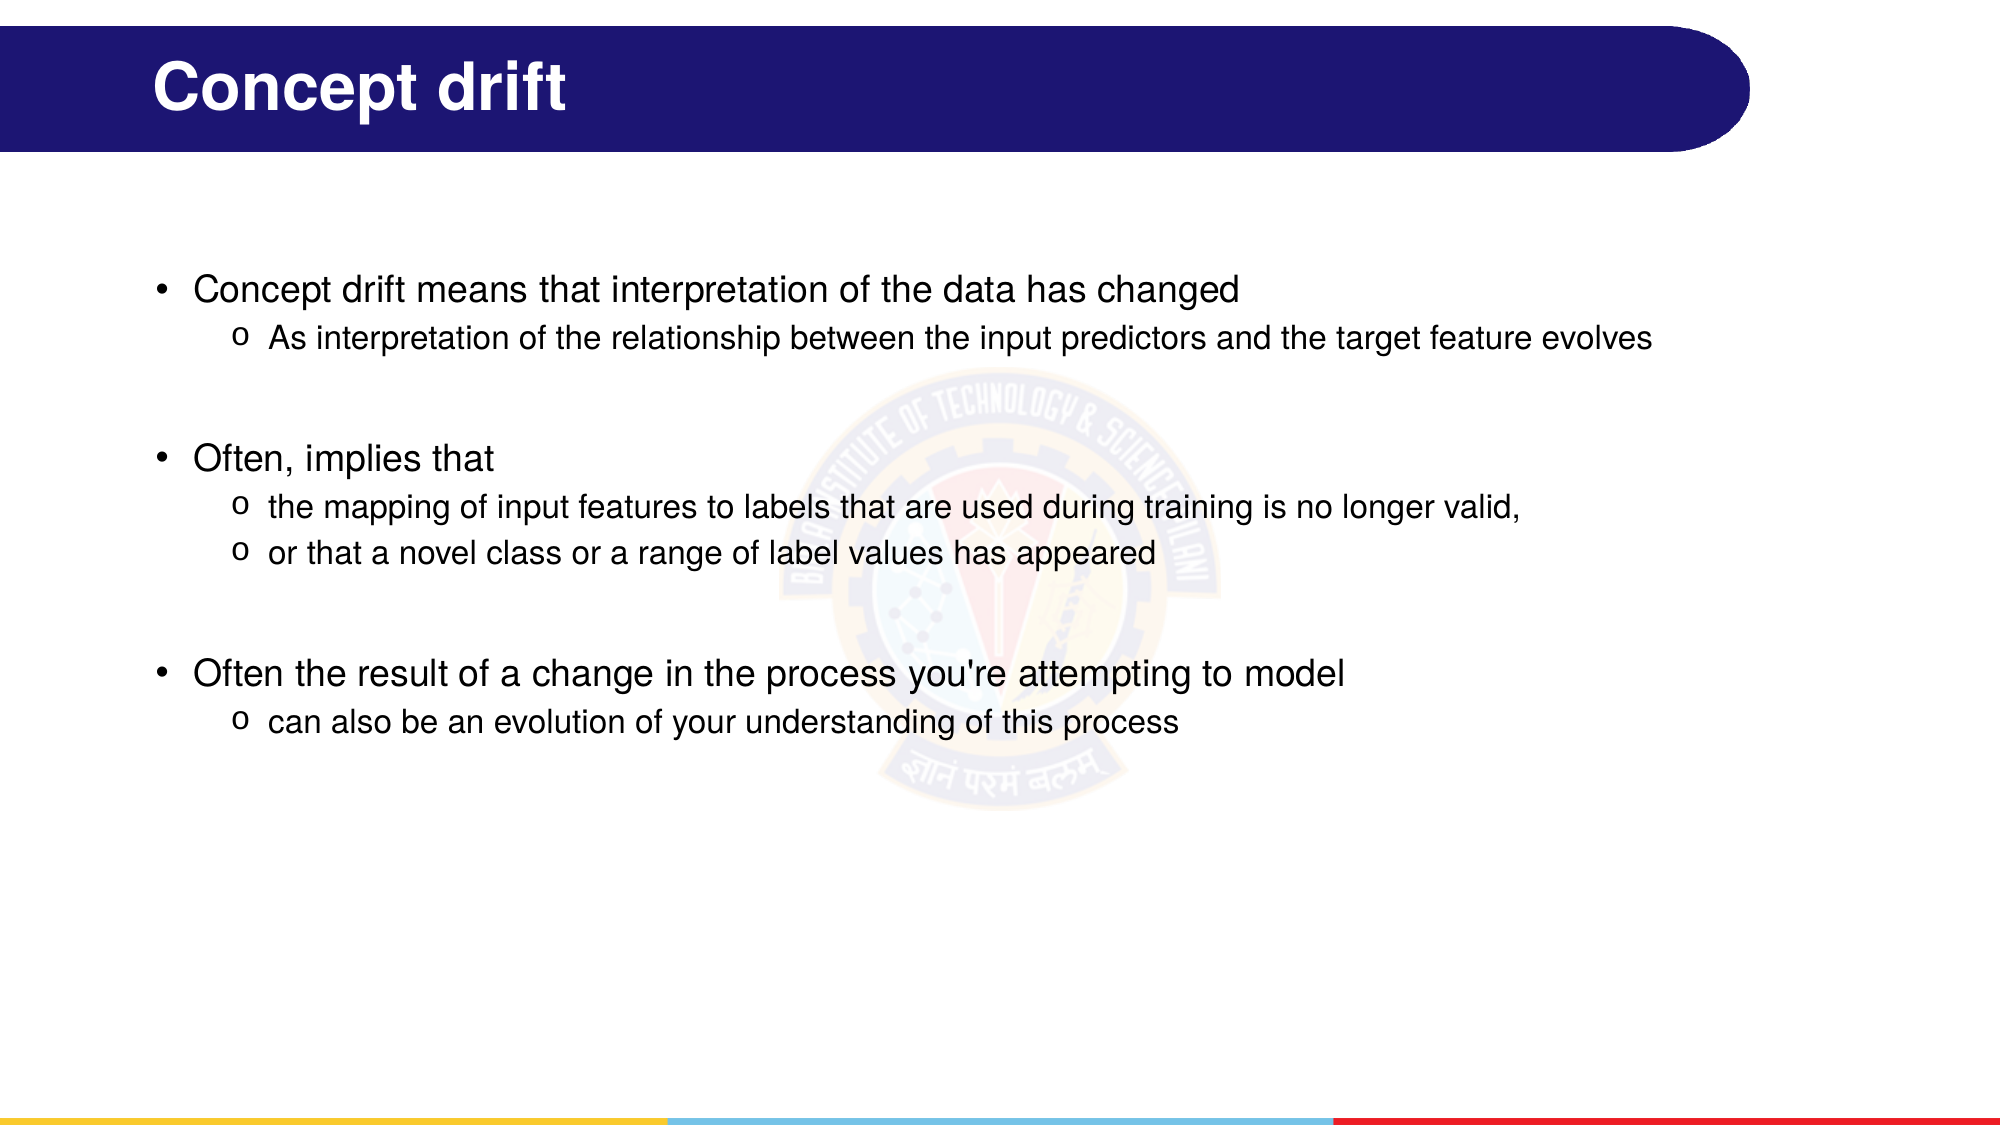

# Concept drift

Concept drift means that interpretation of the data has changed
As interpretation of the relationship between the input predictors and the target feature evolves

Often, implies that
the mapping of input features to labels that are used during training is no longer valid,
or that a novel class or a range of label values has appeared

Often the result of a change in the process you're attempting to model
can also be an evolution of your understanding of this process